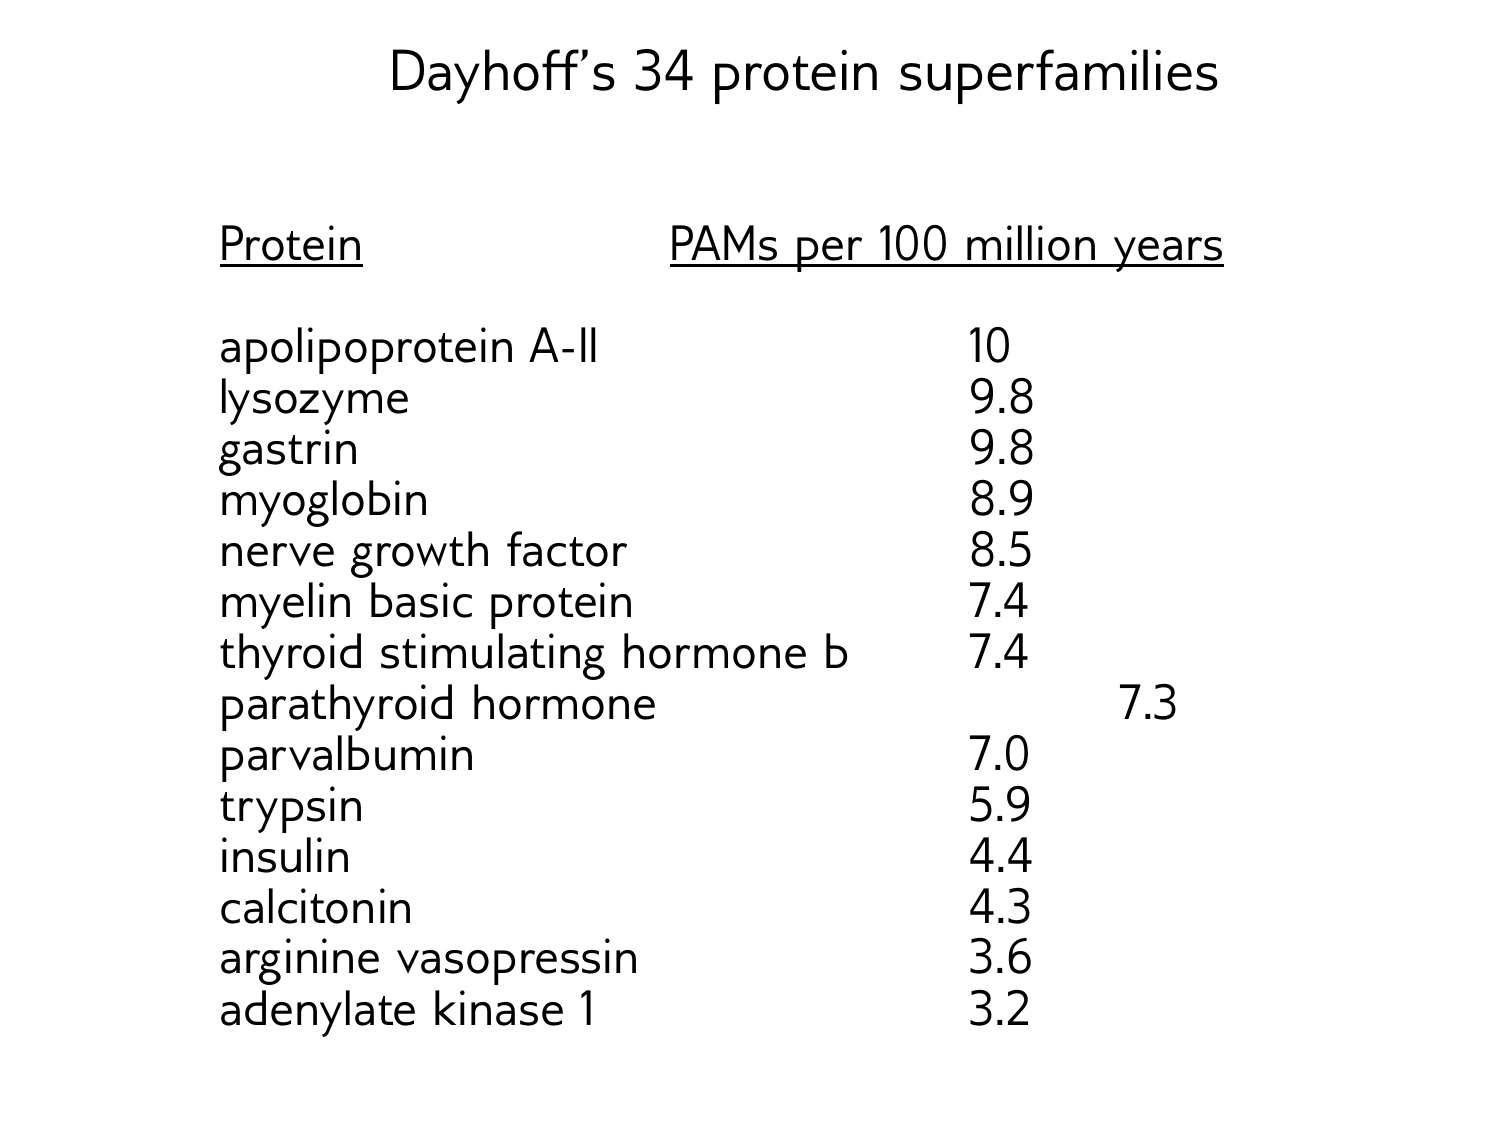

Dayhoff’s 34 protein superfamilies
Protein			PAMs per 100 million years

apolipoprotein A-II 			10
lysozyme				9.8
gastrin					9.8
myoglobin				8.9
nerve growth factor			8.5
myelin basic protein			7.4
thyroid stimulating hormone b 	7.4
parathyroid hormone 			7.3
parvalbumin				7.0
trypsin					5.9
insulin					4.4
calcitonin				4.3
arginine vasopressin 			3.6
adenylate kinase 1			3.2